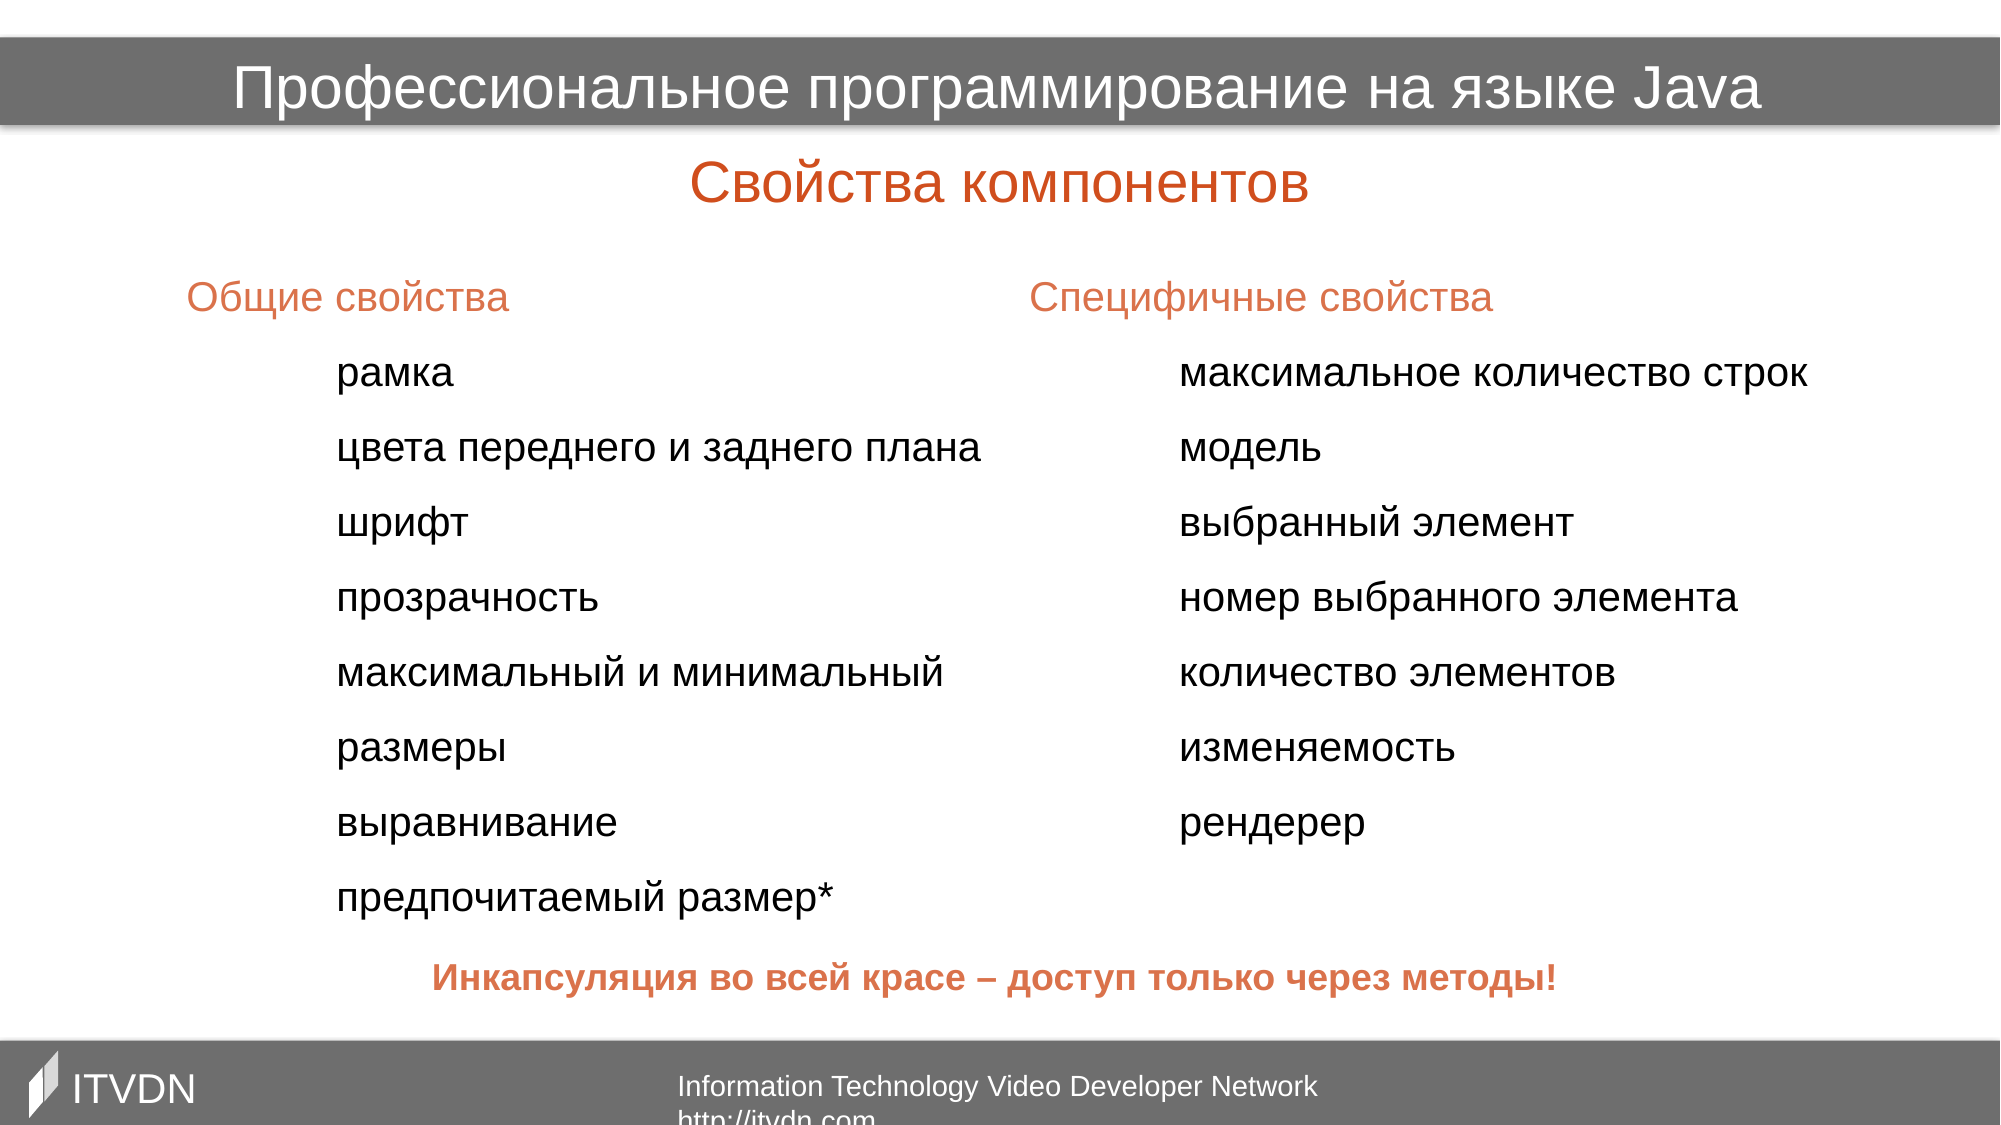

Профессиональное программирование на языке Java
Свойства компонентов
Общие свойства
	рамка
	цвета переднего и заднего плана
	шрифт
	прозрачность
	максимальный и минимальный 	размеры
	выравнивание
	предпочитаемый размер*

Специфичные свойства
	максимальное количество строк
	модель
	выбранный элемент
	номер выбранного элемента
	количество элементов
	изменяемость
	рендерер
Инкапсуляция во всей красе – доступ только через методы!

ITVDN
Information Technology Video Developer Network                                                       http://itvdn.com